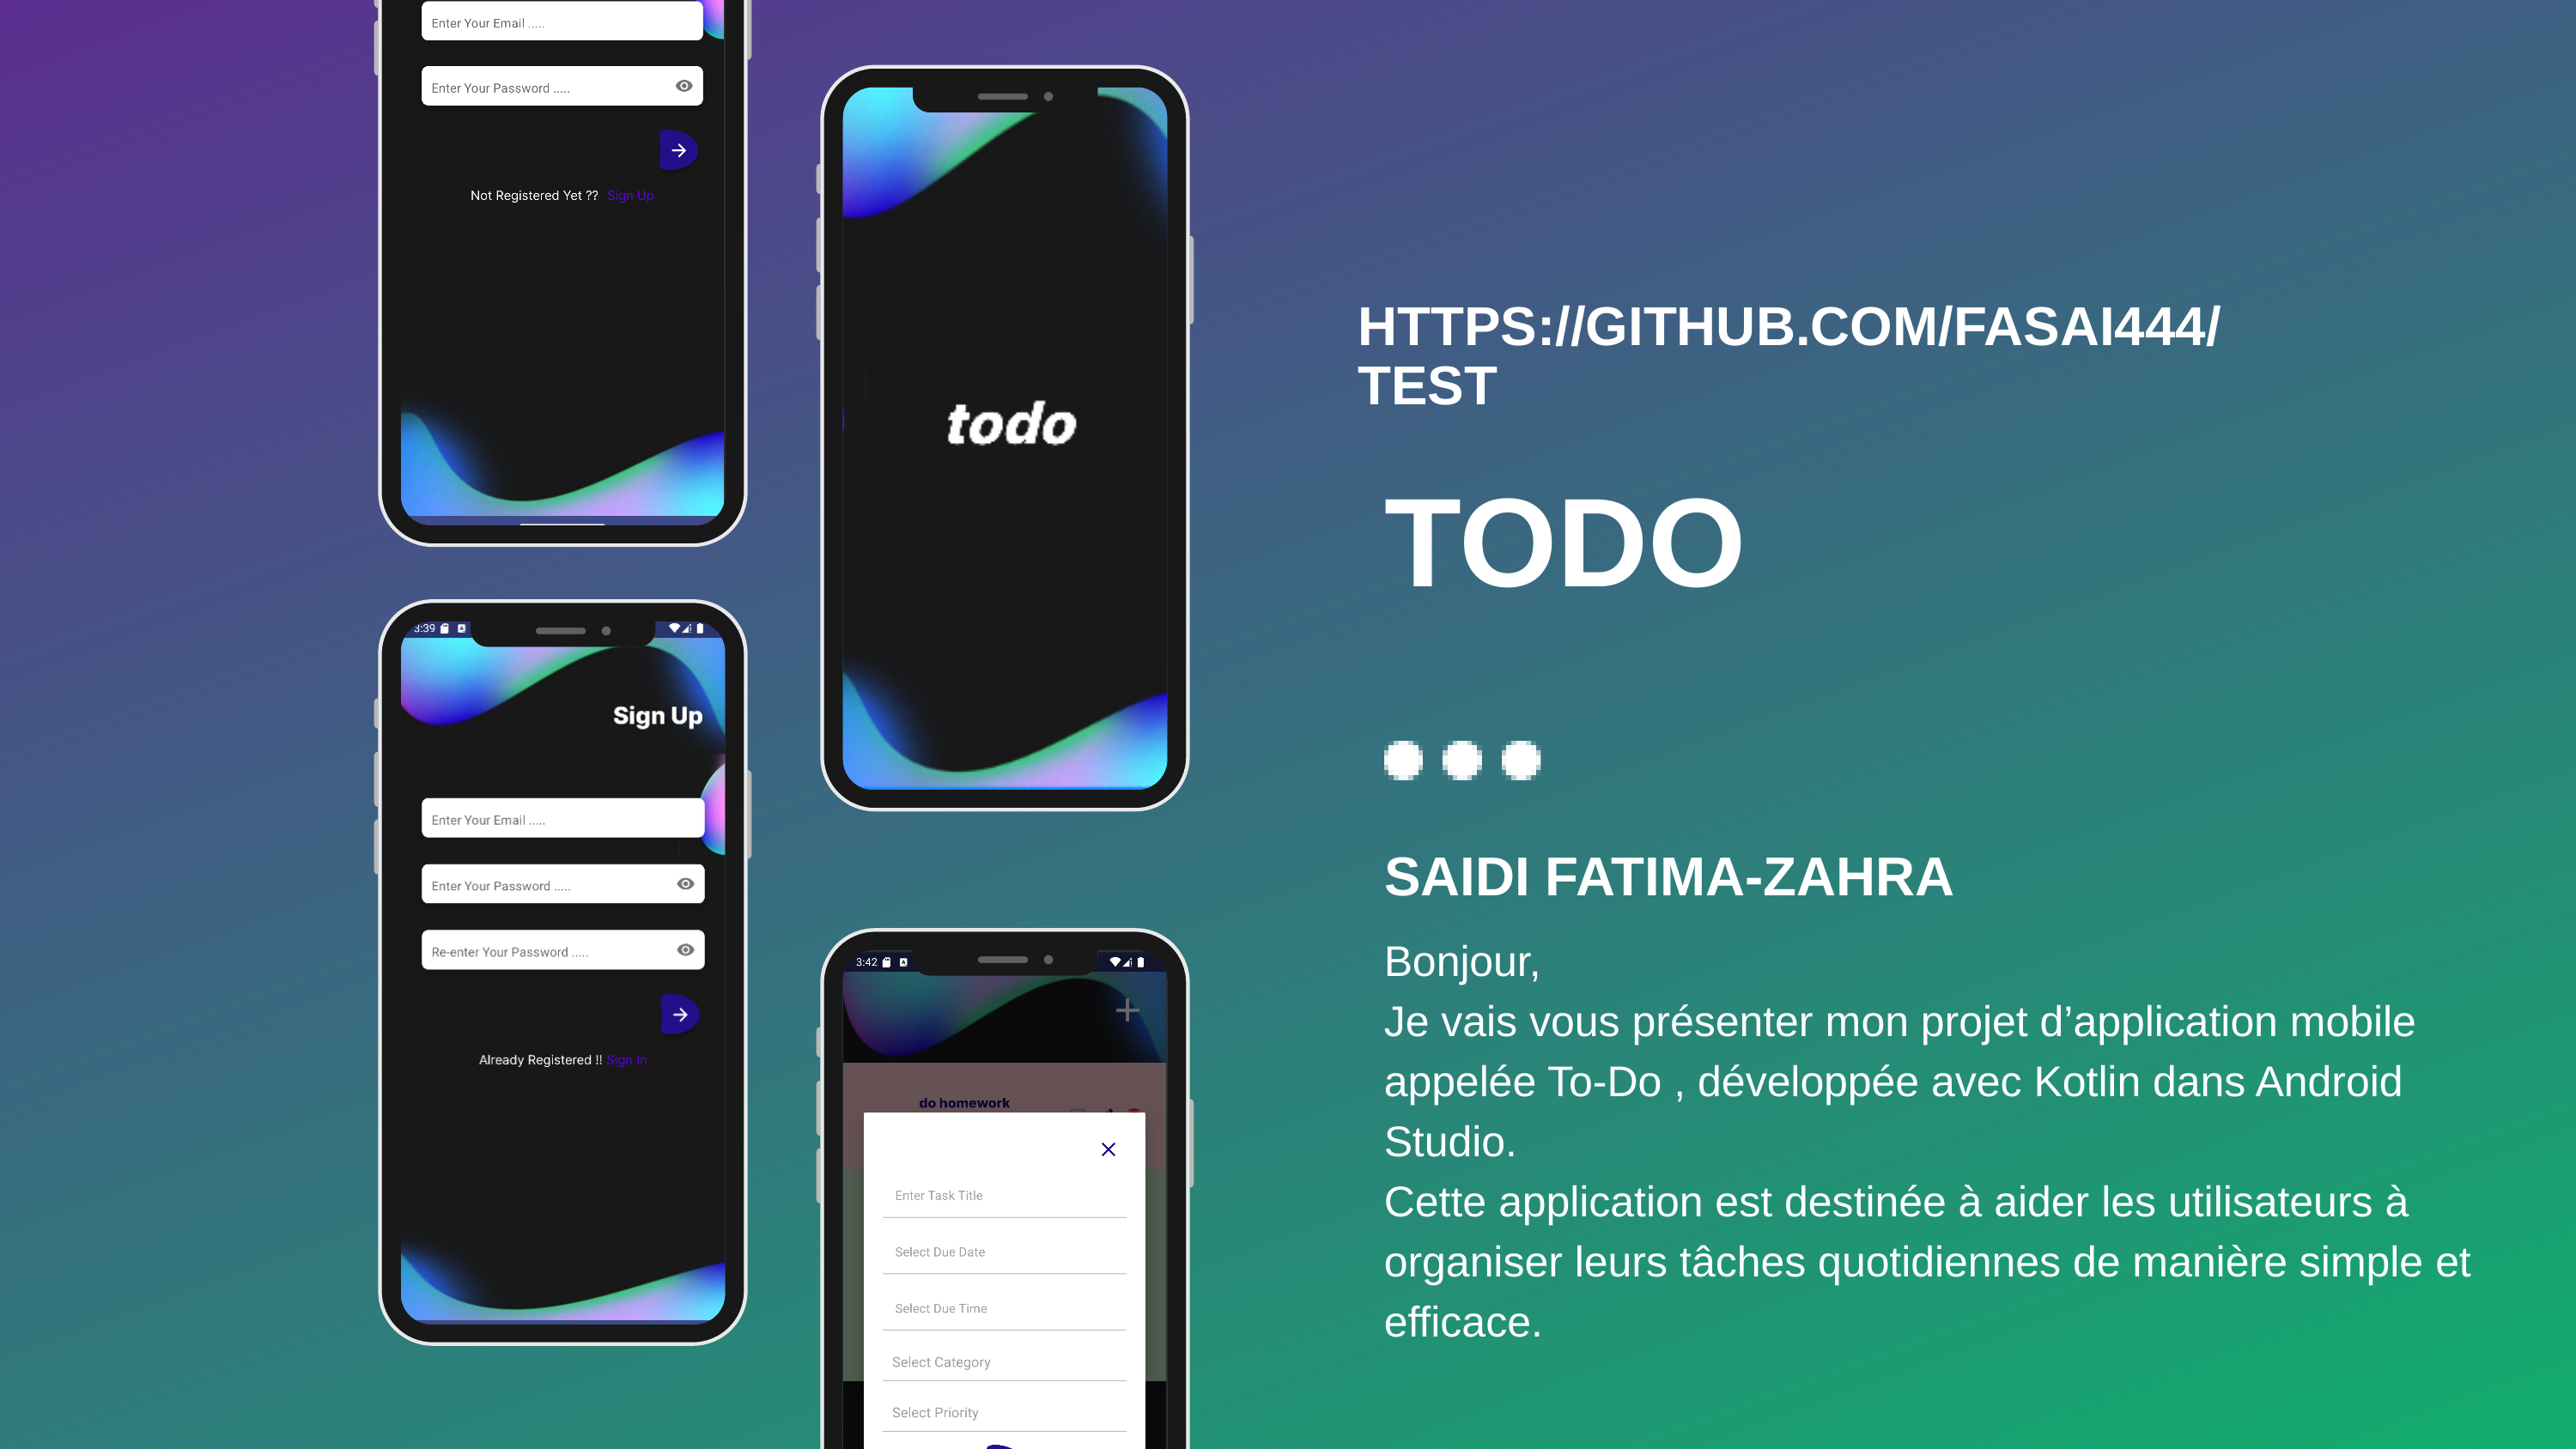

HTTPS://GITHUB.COM/FASAI444/TEST
TODO

SAIDI FATIMA-ZAHRA
Bonjour,
Je vais vous présenter mon projet d’application mobile appelée To-Do , développée avec Kotlin dans Android Studio.
Cette application est destinée à aider les utilisateurs à organiser leurs tâches quotidiennes de manière simple et efficace.